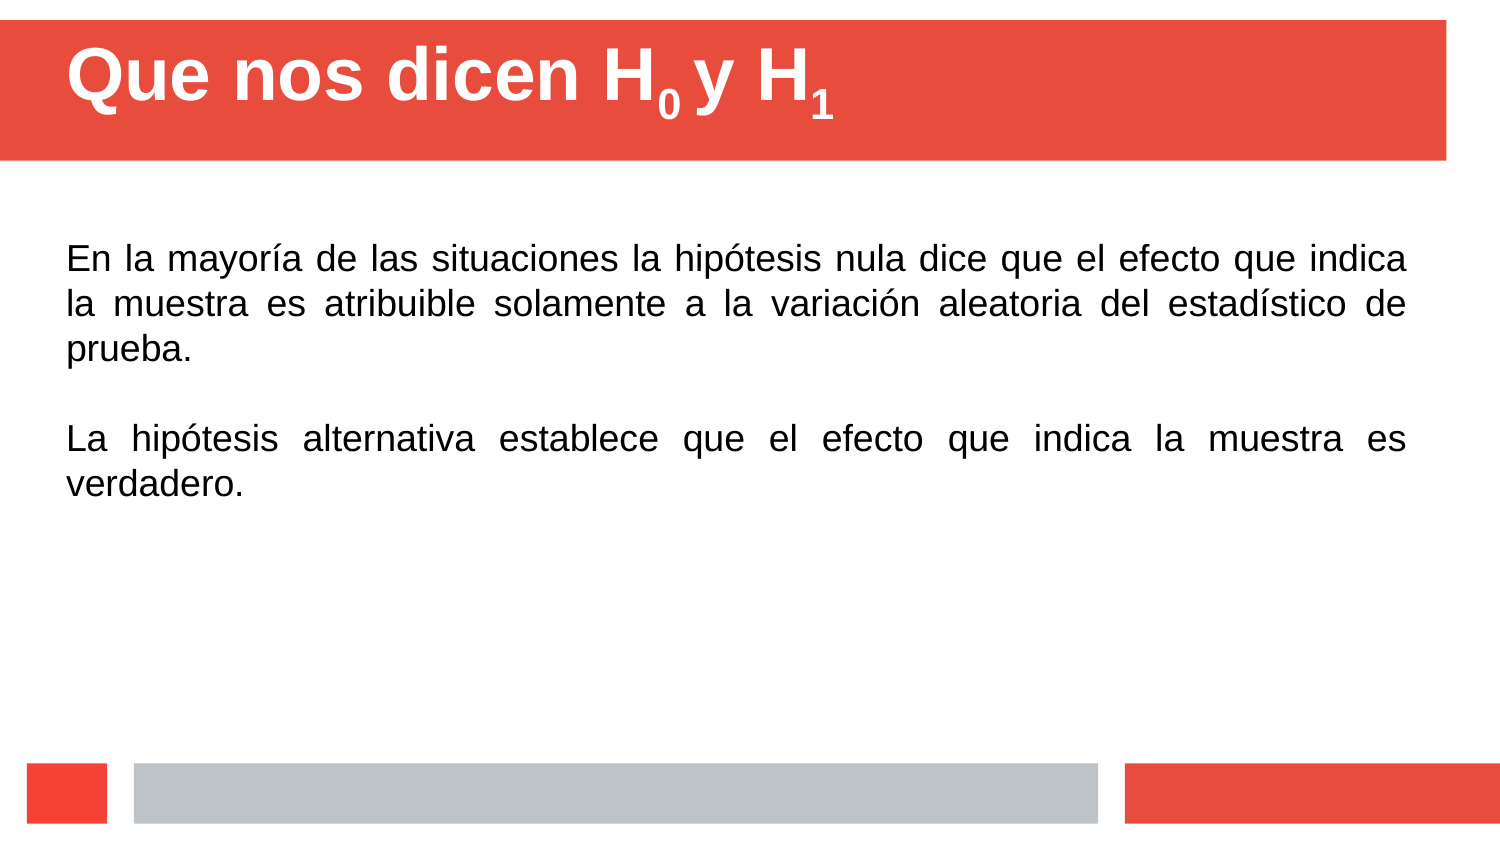

# Que nos dicen H0 y H1
En la mayoría de las situaciones la hipótesis nula dice que el efecto que indica la muestra es atribuible solamente a la variación aleatoria del estadístico de prueba.
La hipótesis alternativa establece que el efecto que indica la muestra es verdadero.